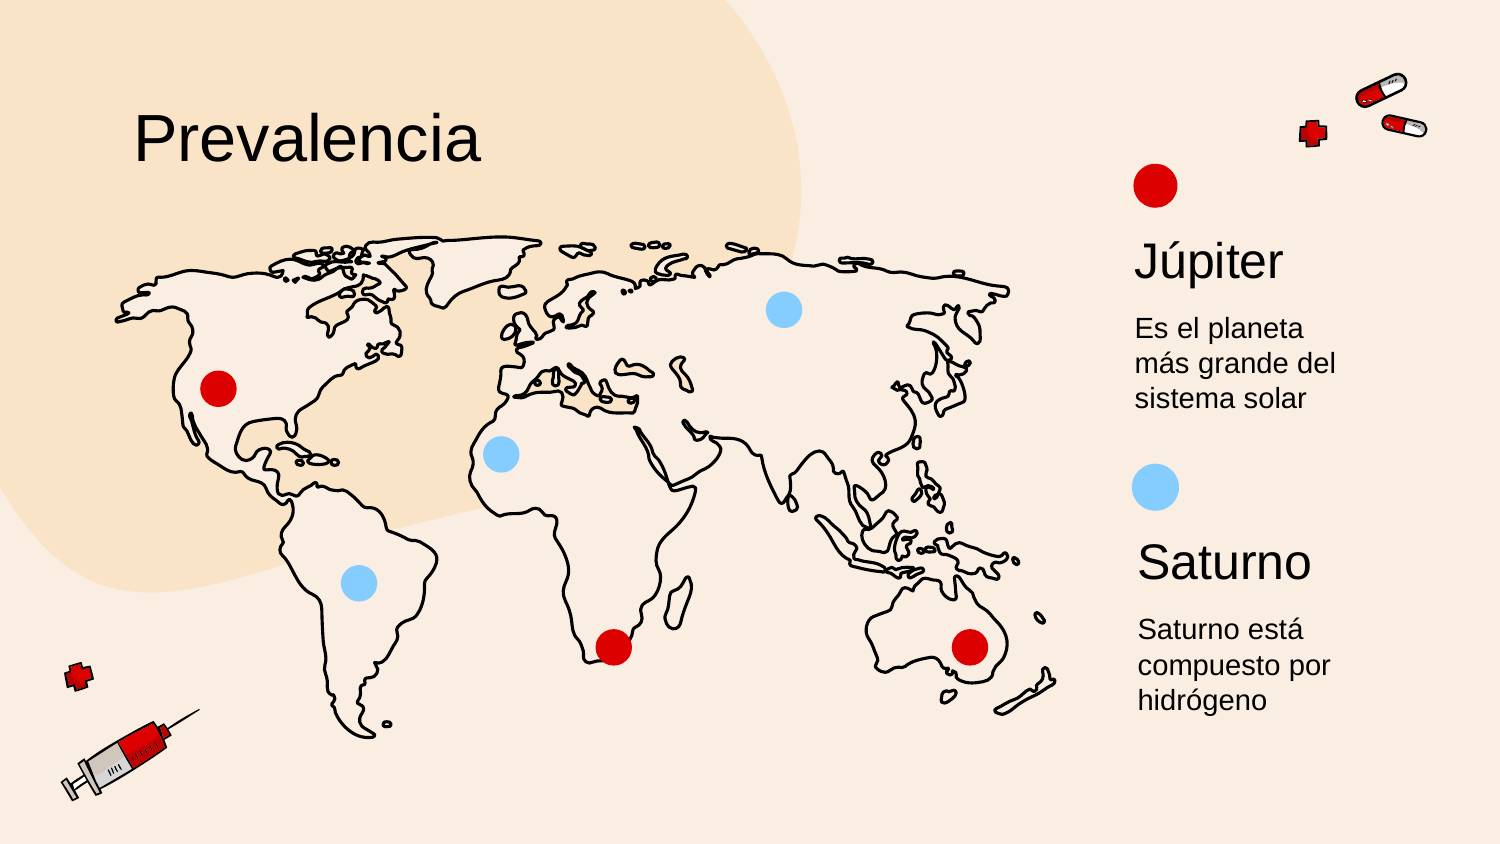

# Prevalencia

Júpiter

Es el planeta más grande del sistema solar

Saturno

Saturno está compuesto por hidrógeno